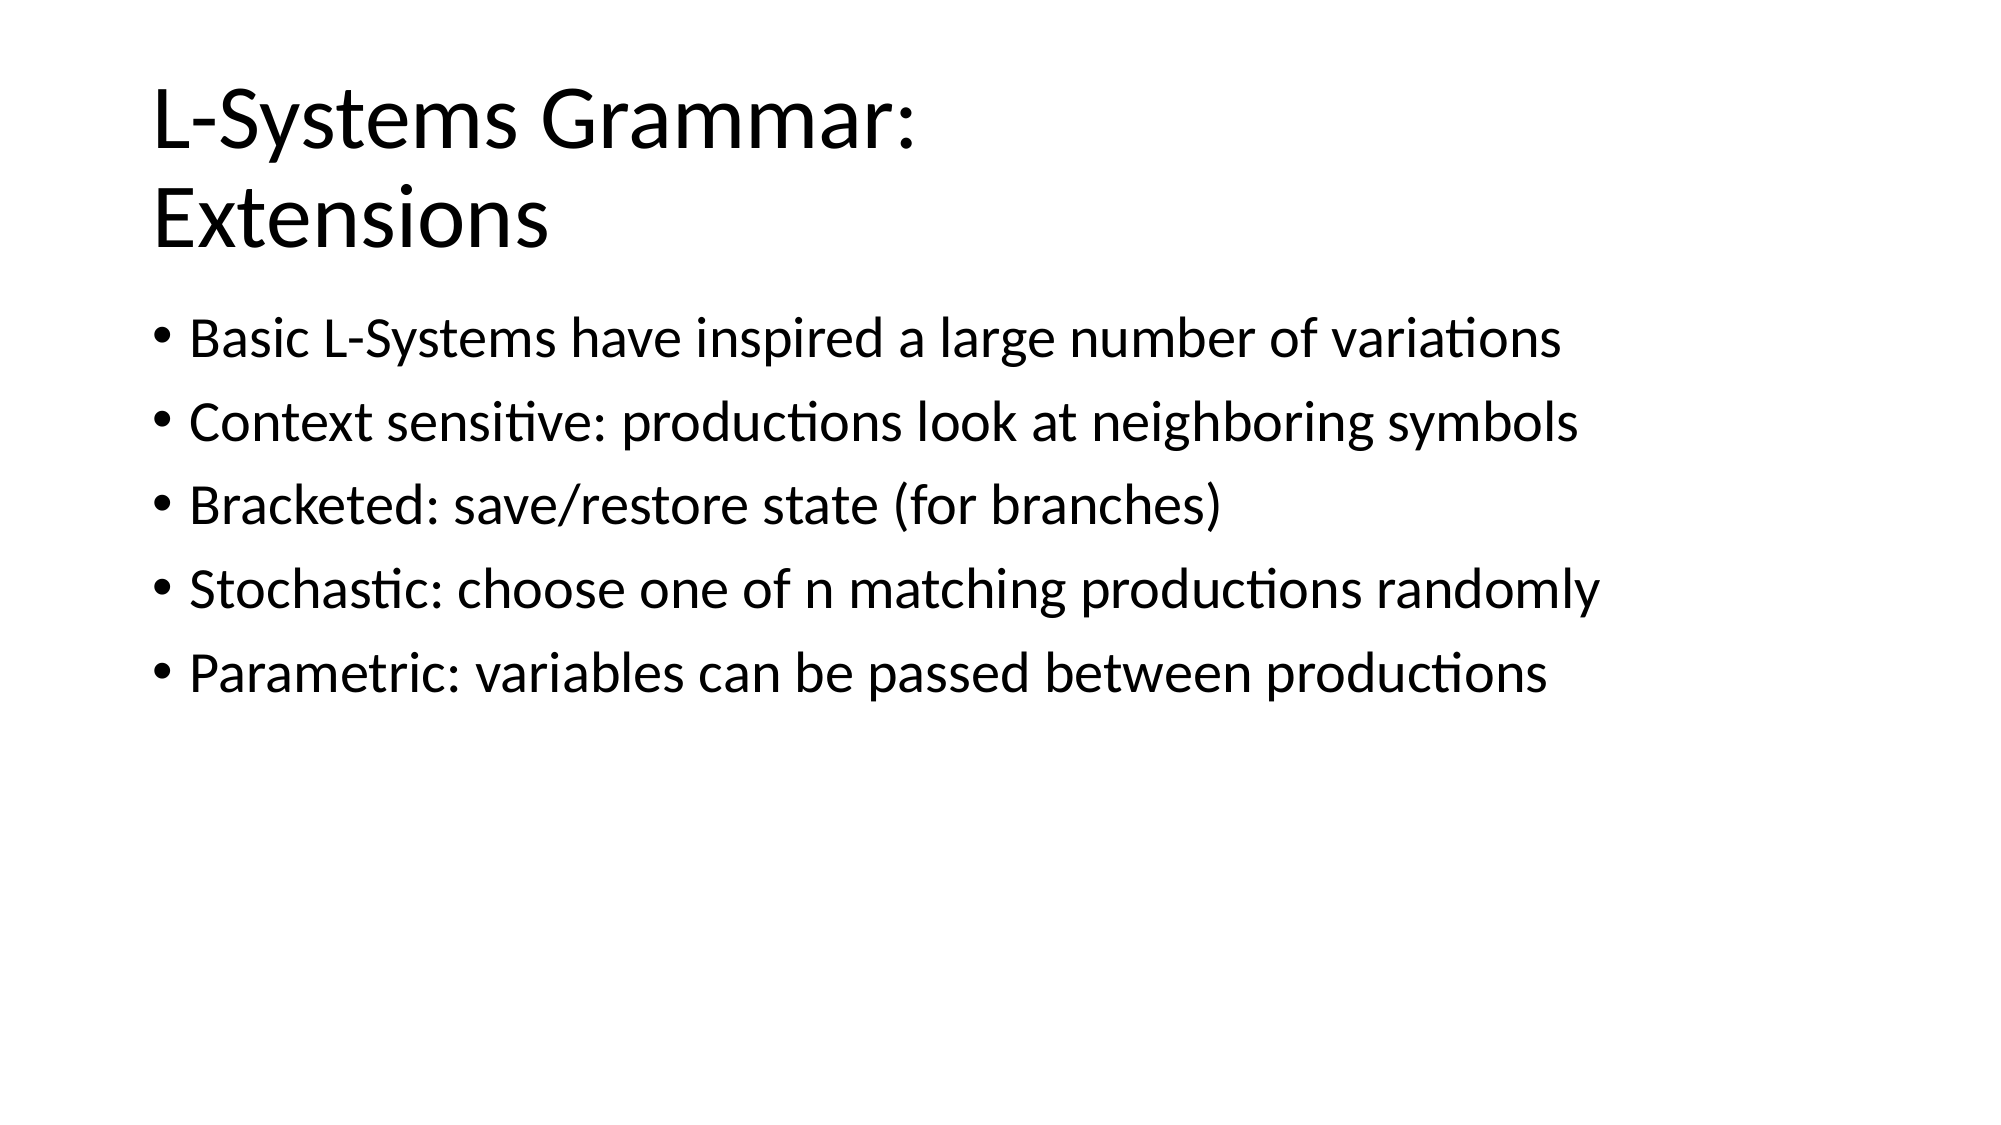

# L-Systems Grammar: Extensions
Basic L-Systems have inspired a large number of variations
Context sensitive: productions look at neighboring symbols
Bracketed: save/restore state (for branches)
Stochastic: choose one of n matching productions randomly
Parametric: variables can be passed between productions